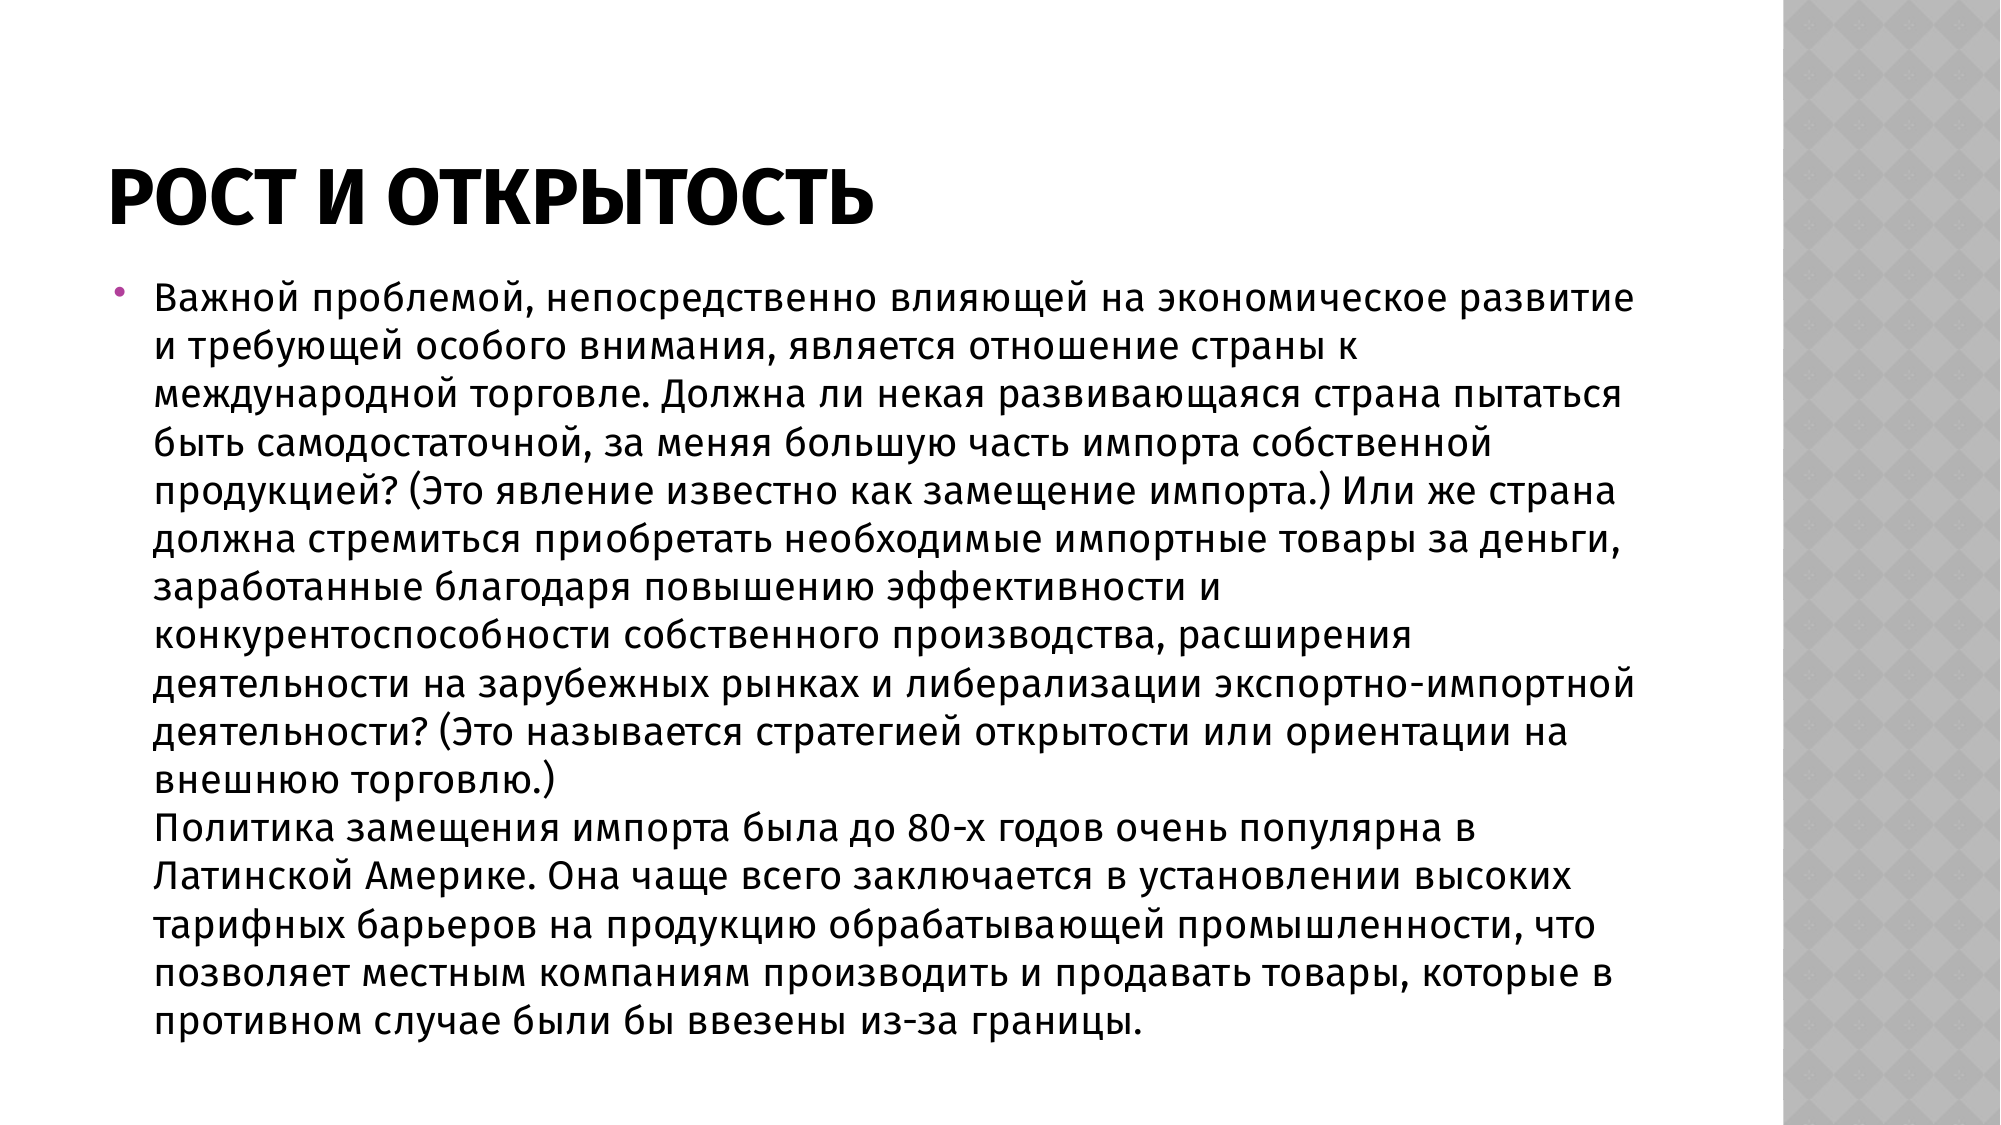

# Рост и открытость
Важной проблемой, непосредственно влияющей на экономическое развитие и требующей особого внимания, является отношение страны к международной торговле. Должна ли некая развивающаяся страна пытаться быть самодостаточной, за меняя большую часть импорта собственной продукцией? (Это явление известно как замещение импорта.) Или же страна должна стремиться приобретать необходимые импортные товары за деньги, заработанные благодаря повышению эффективности и конкурентоспособности собственного производства, расширения деятельности на зарубежных рынках и либерализации экспортно-импортной деятельности? (Это называется стратегией открытости или ориентации на внешнюю торговлю.)
Политика замещения импорта была до 80-х годов очень популярна в Латинской Америке. Она чаще всего заключается в установлении высоких тарифных барьеров на продукцию обрабатывающей промышленности, что позволяет местным компаниям производить и продавать товары, которые в противном случае были бы ввезены из-за границы.